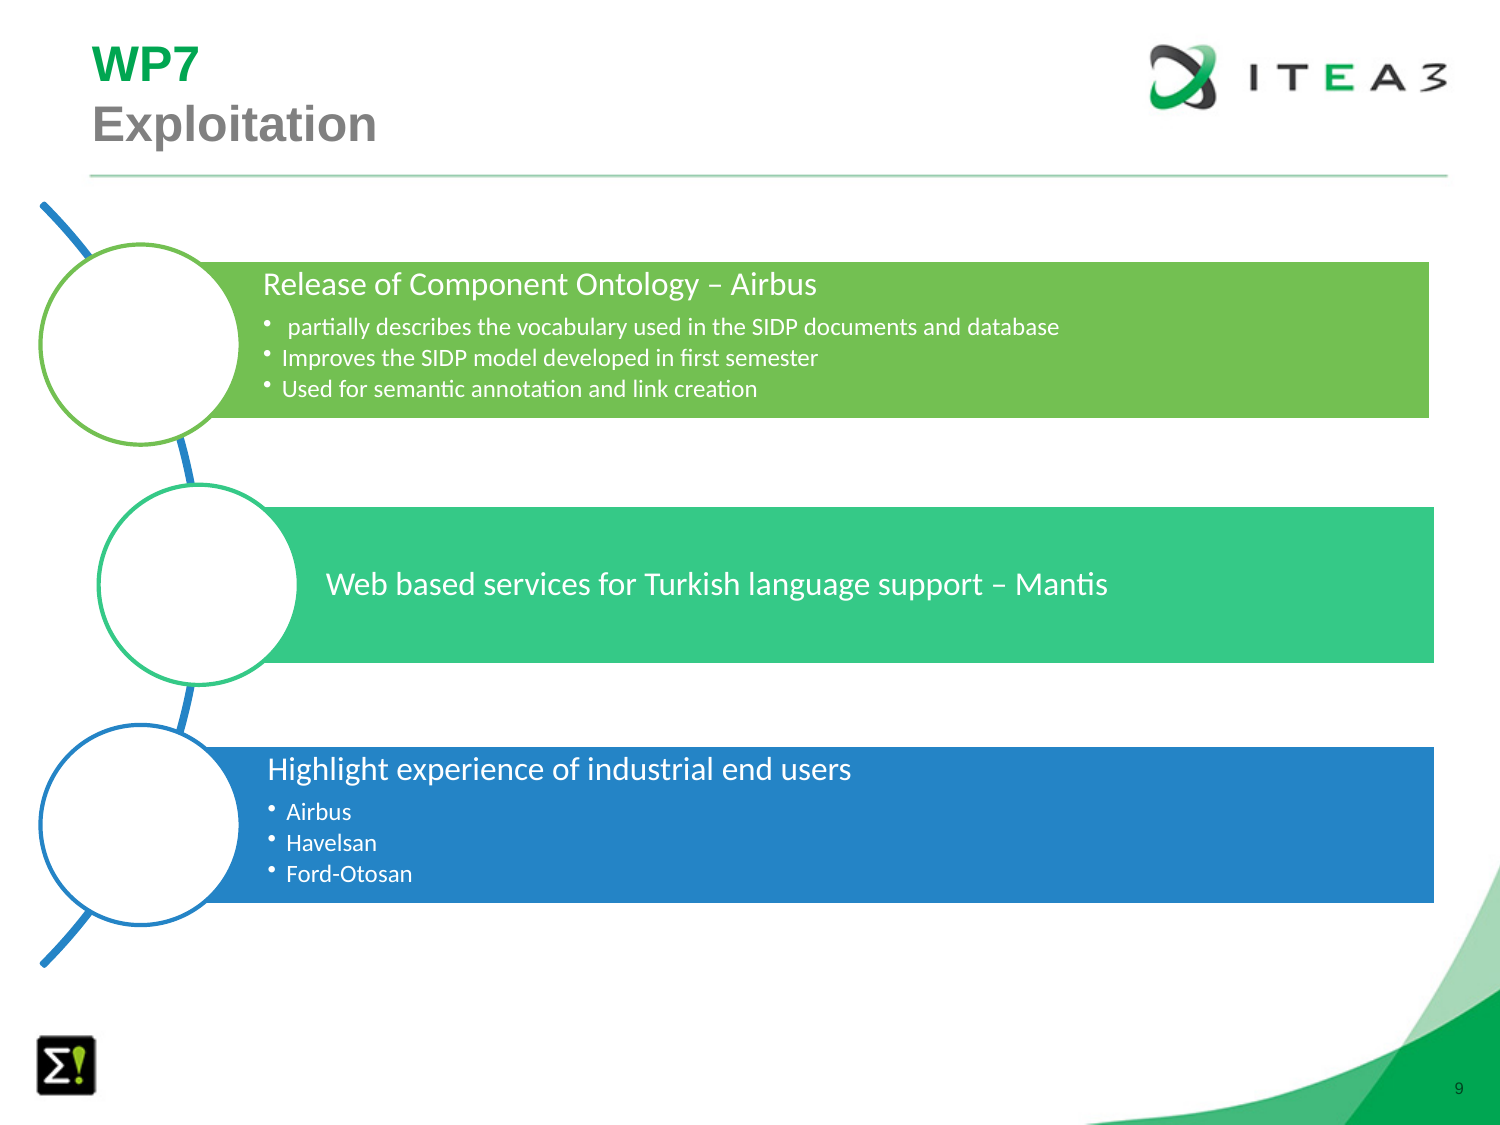

# WP7 Exploitation
Release of Component Ontology – Airbus
 partially describes the vocabulary used in the SIDP documents and database
Improves the SIDP model developed in first semester
Used for semantic annotation and link creation
Web based services for Turkish language support – Mantis
Highlight experience of industrial end users
Airbus
Havelsan
Ford-Otosan